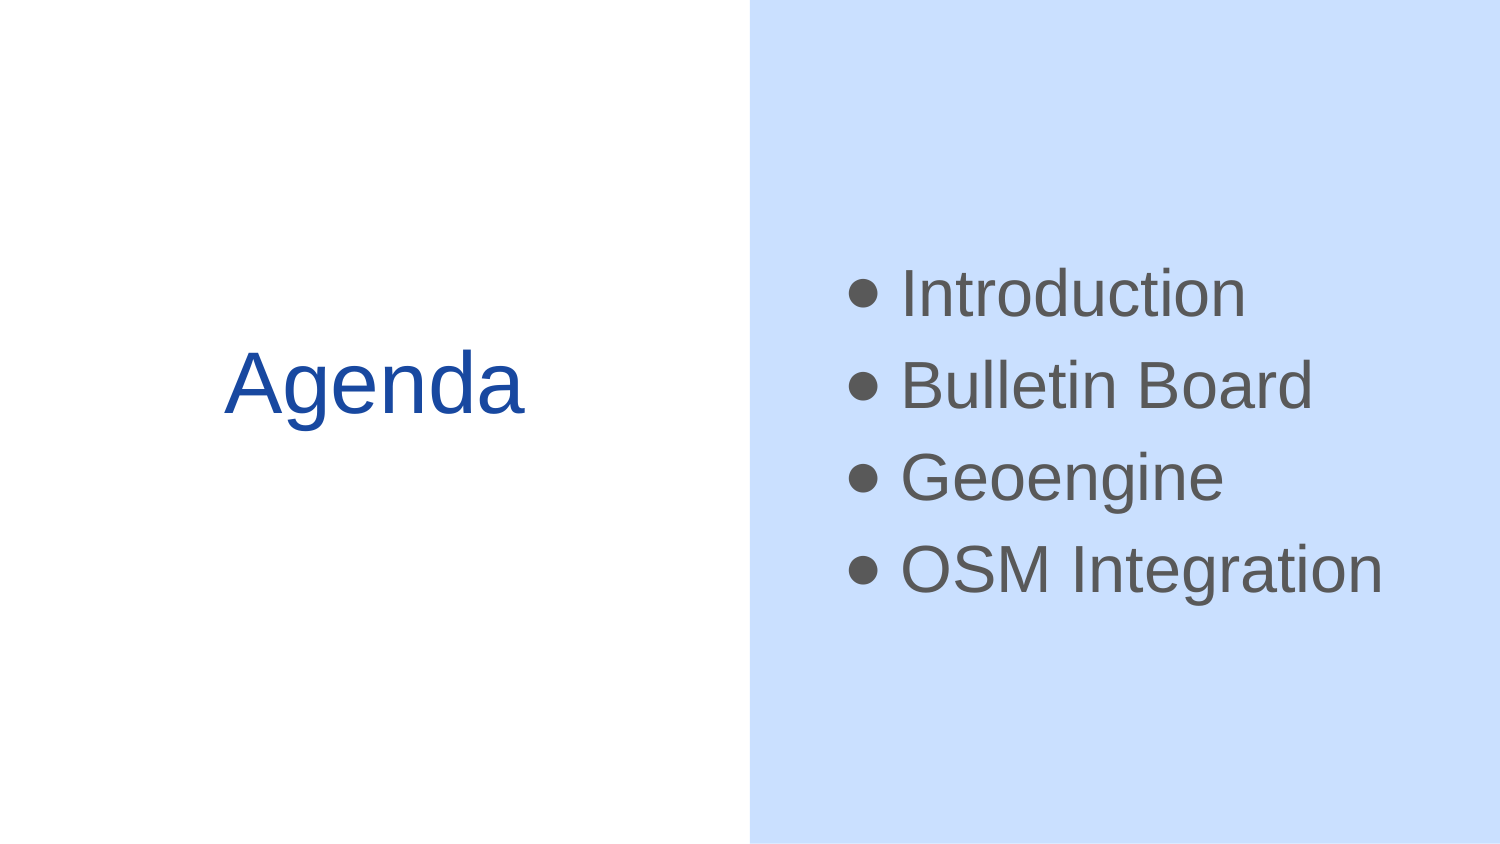

Introduction
Bulletin Board
Geoengine
OSM Integration
# Agenda